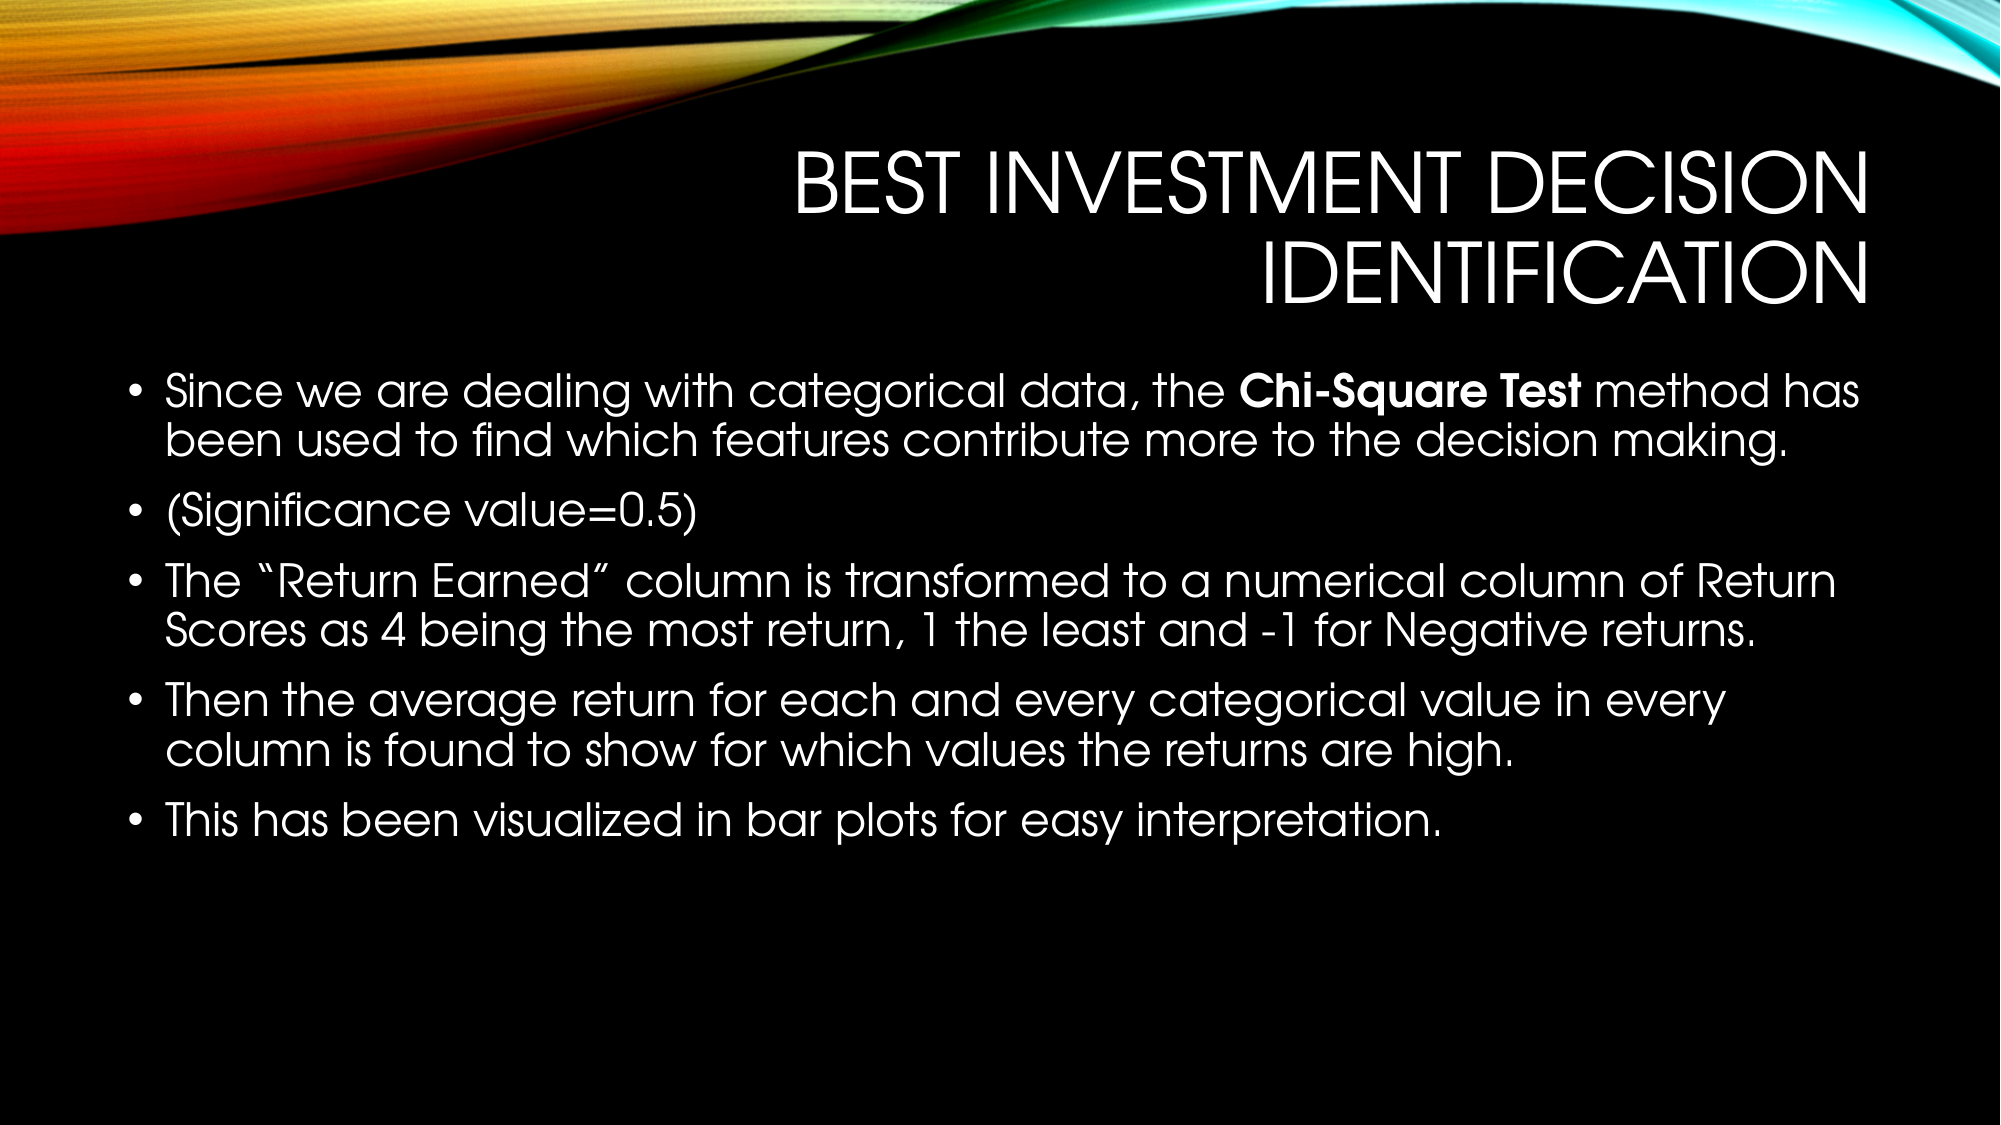

# BEST INVESTMENT DECISION IDENTIFICATION
Since we are dealing with categorical data, the Chi-Square Test method has been used to find which features contribute more to the decision making.
(Significance value=0.5)
The “Return Earned” column is transformed to a numerical column of Return Scores as 4 being the most return, 1 the least and -1 for Negative returns.
Then the average return for each and every categorical value in every column is found to show for which values the returns are high.
This has been visualized in bar plots for easy interpretation.